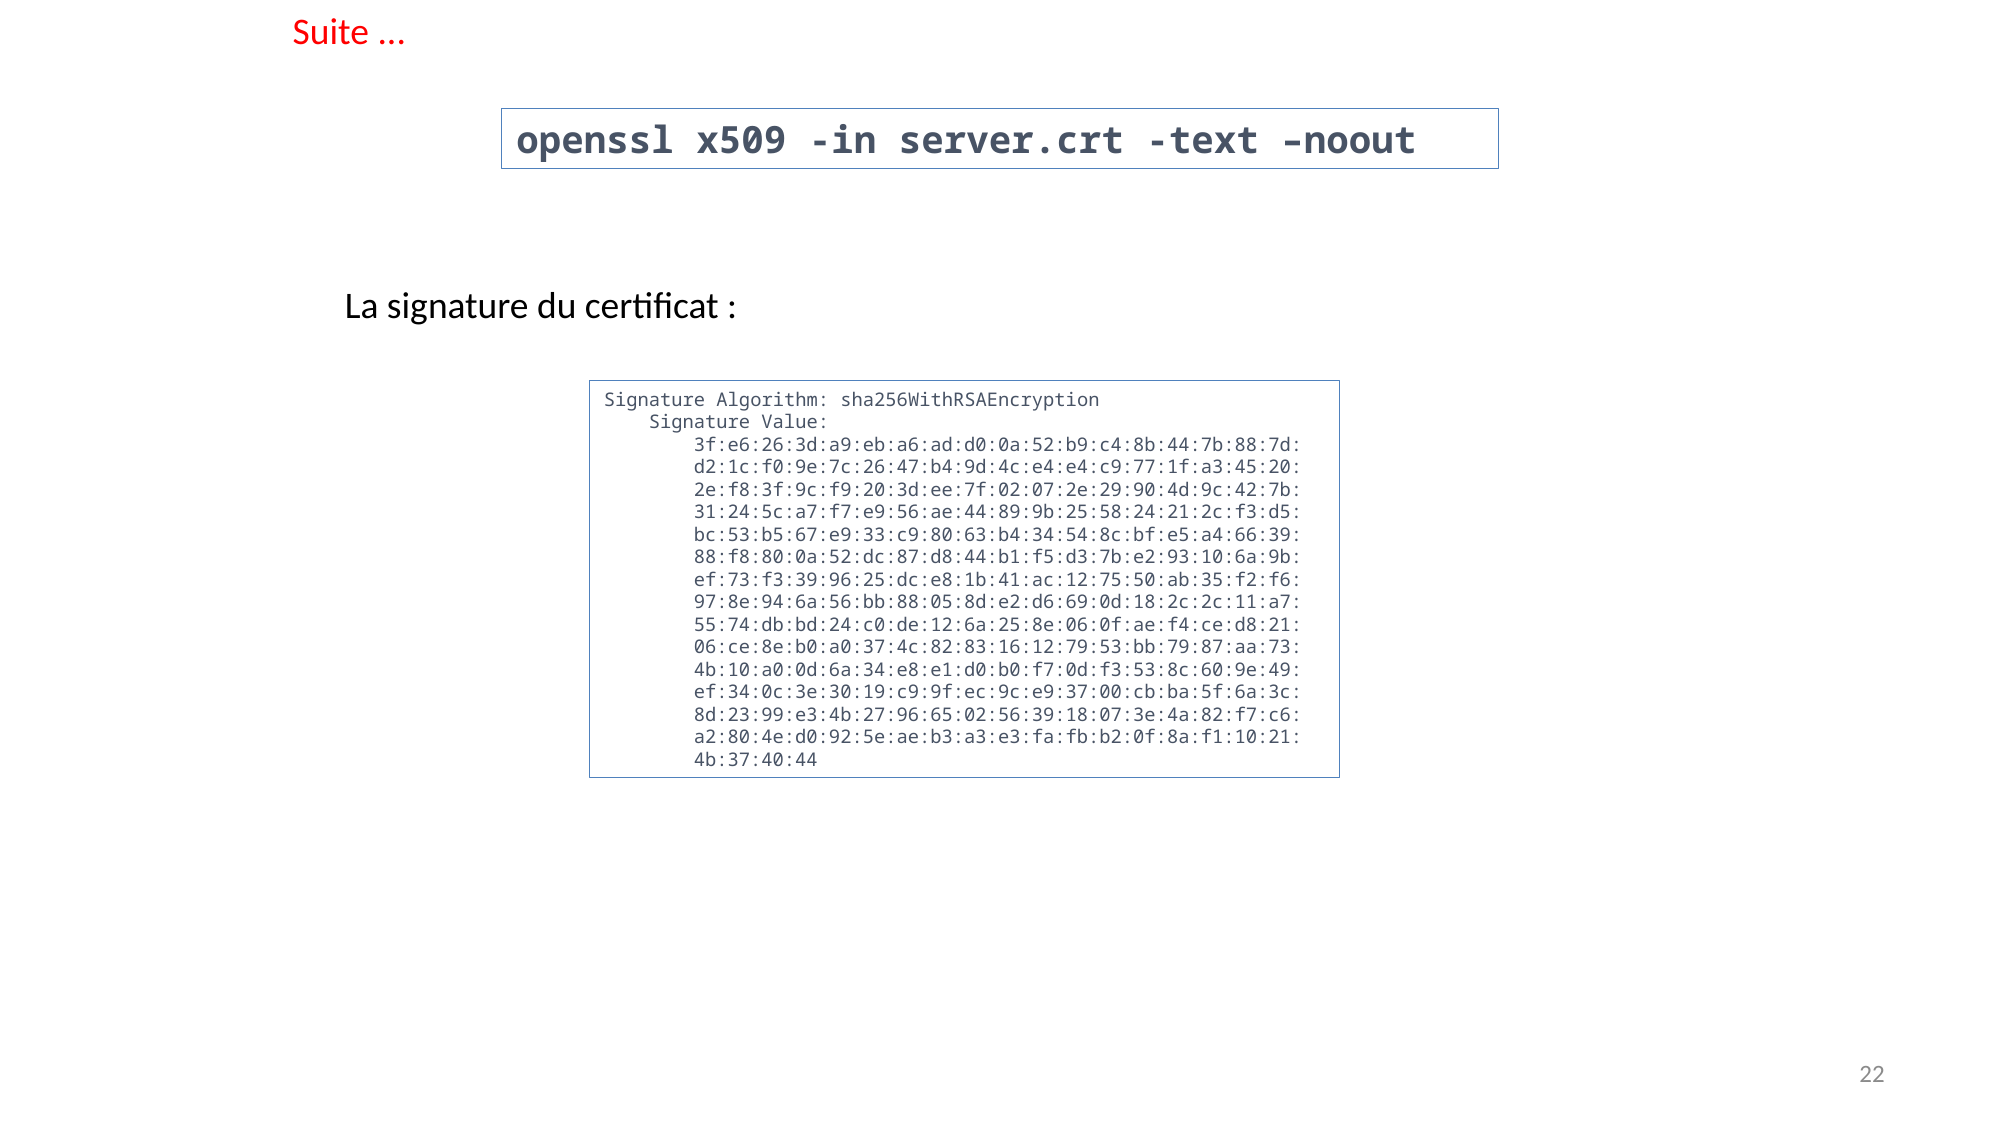

Suite ...
openssl x509 -in server.crt -text –noout
La signature du certificat :
Signature Algorithm: sha256WithRSAEncryption
    Signature Value:
        3f:e6:26:3d:a9:eb:a6:ad:d0:0a:52:b9:c4:8b:44:7b:88:7d:
        d2:1c:f0:9e:7c:26:47:b4:9d:4c:e4:e4:c9:77:1f:a3:45:20:
        2e:f8:3f:9c:f9:20:3d:ee:7f:02:07:2e:29:90:4d:9c:42:7b:
        31:24:5c:a7:f7:e9:56:ae:44:89:9b:25:58:24:21:2c:f3:d5:
        bc:53:b5:67:e9:33:c9:80:63:b4:34:54:8c:bf:e5:a4:66:39:
        88:f8:80:0a:52:dc:87:d8:44:b1:f5:d3:7b:e2:93:10:6a:9b:
        ef:73:f3:39:96:25:dc:e8:1b:41:ac:12:75:50:ab:35:f2:f6:
        97:8e:94:6a:56:bb:88:05:8d:e2:d6:69:0d:18:2c:2c:11:a7:
        55:74:db:bd:24:c0:de:12:6a:25:8e:06:0f:ae:f4:ce:d8:21:
        06:ce:8e:b0:a0:37:4c:82:83:16:12:79:53:bb:79:87:aa:73:
        4b:10:a0:0d:6a:34:e8:e1:d0:b0:f7:0d:f3:53:8c:60:9e:49:
        ef:34:0c:3e:30:19:c9:9f:ec:9c:e9:37:00:cb:ba:5f:6a:3c:
        8d:23:99:e3:4b:27:96:65:02:56:39:18:07:3e:4a:82:f7:c6:
        a2:80:4e:d0:92:5e:ae:b3:a3:e3:fa:fb:b2:0f:8a:f1:10:21:
        4b:37:40:44
22